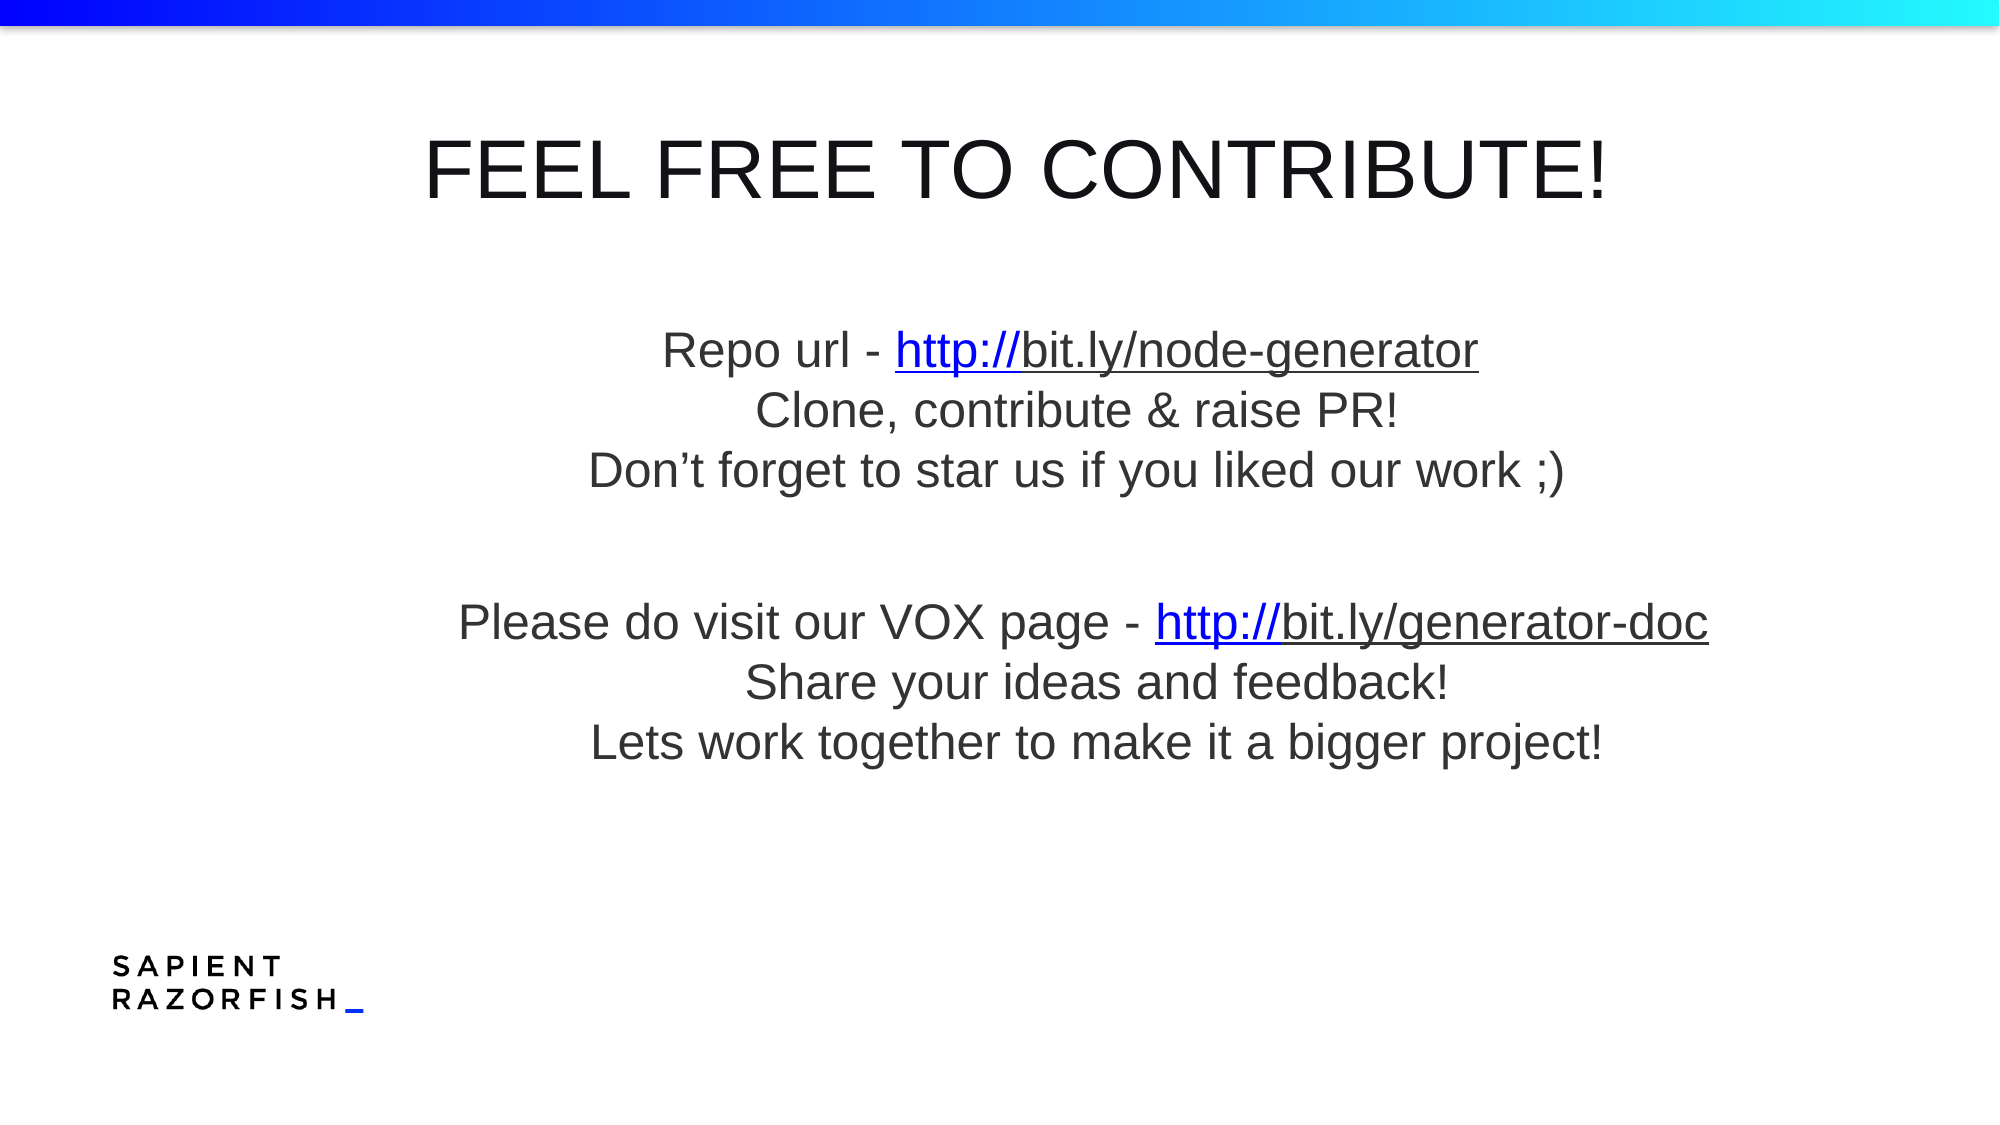

FEEL FREE TO CONTRIBUTE!
Repo url - http://bit.ly/node-generator
Clone, contribute & raise PR!
Don’t forget to star us if you liked our work ;)
Please do visit our VOX page - http://bit.ly/generator-doc
Share your ideas and feedback!
Lets work together to make it a bigger project!